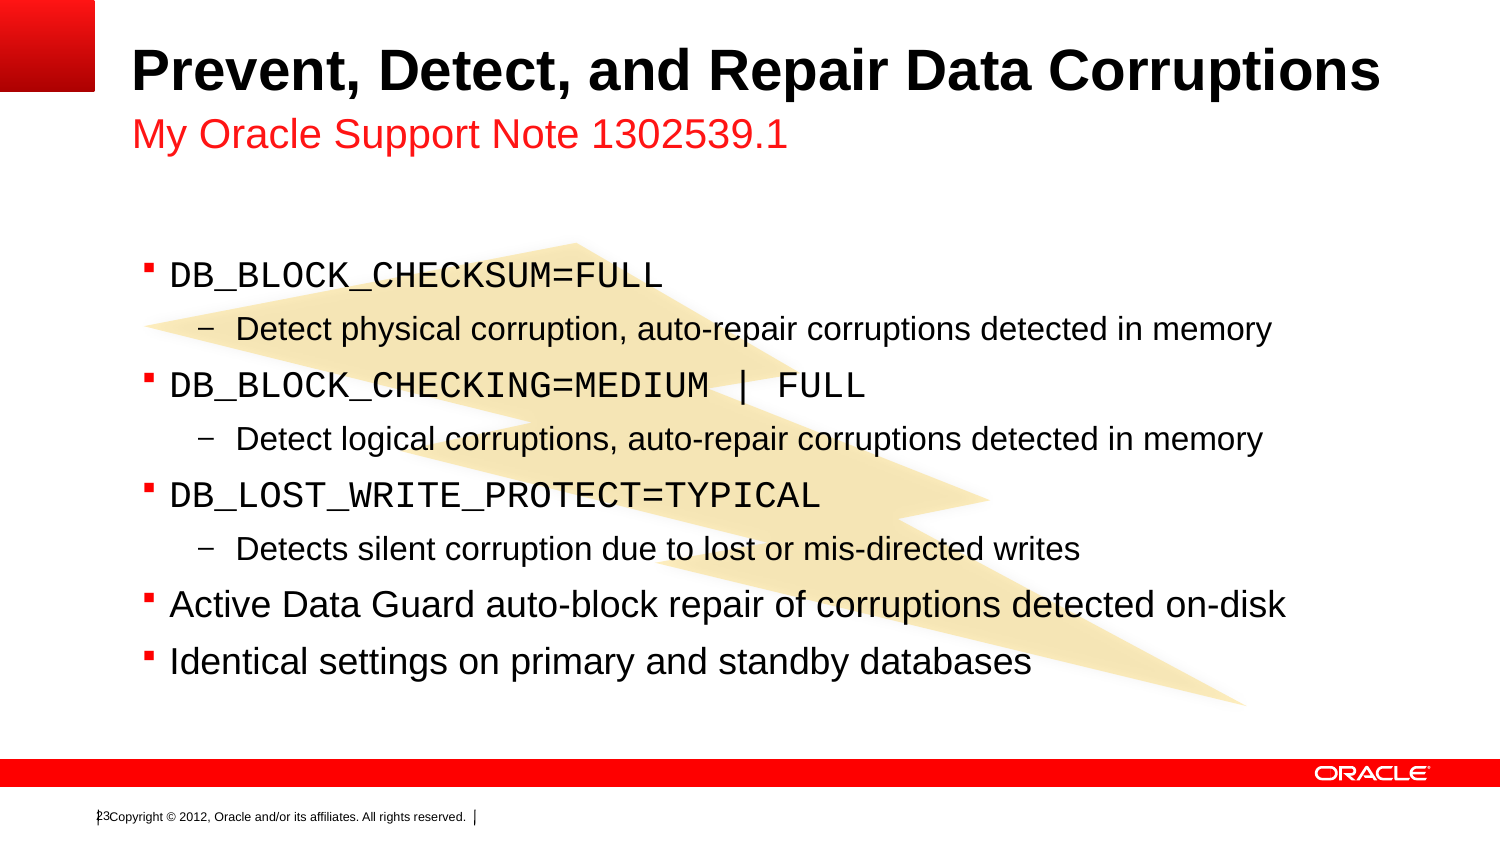

# Prevent, Detect, and Repair Data Corruptions
My Oracle Support Note 1302539.1

DB_BLOCK_CHECKSUM=FULL
Detect physical corruption, auto-repair corruptions detected in memory
DB_BLOCK_CHECKING=MEDIUM | FULL
Detect logical corruptions, auto-repair corruptions detected in memory
DB_LOST_WRITE_PROTECT=TYPICAL
Detects silent corruption due to lost or mis-directed writes
Active Data Guard auto-block repair of corruptions detected on-disk
Identical settings on primary and standby databases